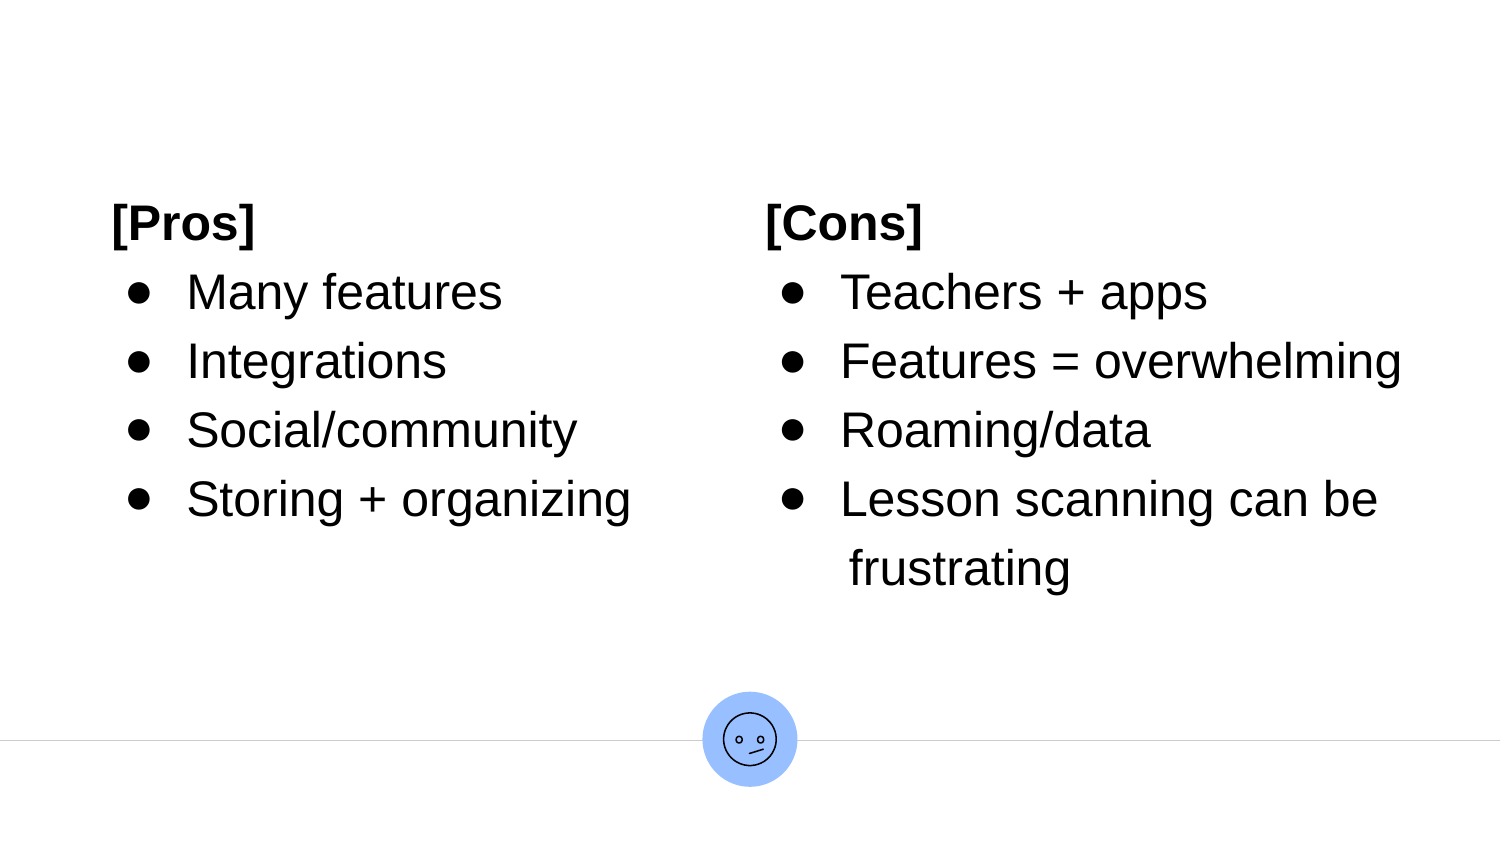

[Pros]
Many features
Integrations
Social/community
Storing + organizing
[Cons]
Teachers + apps
Features = overwhelming
Roaming/data
Lesson scanning can be
      frustrating